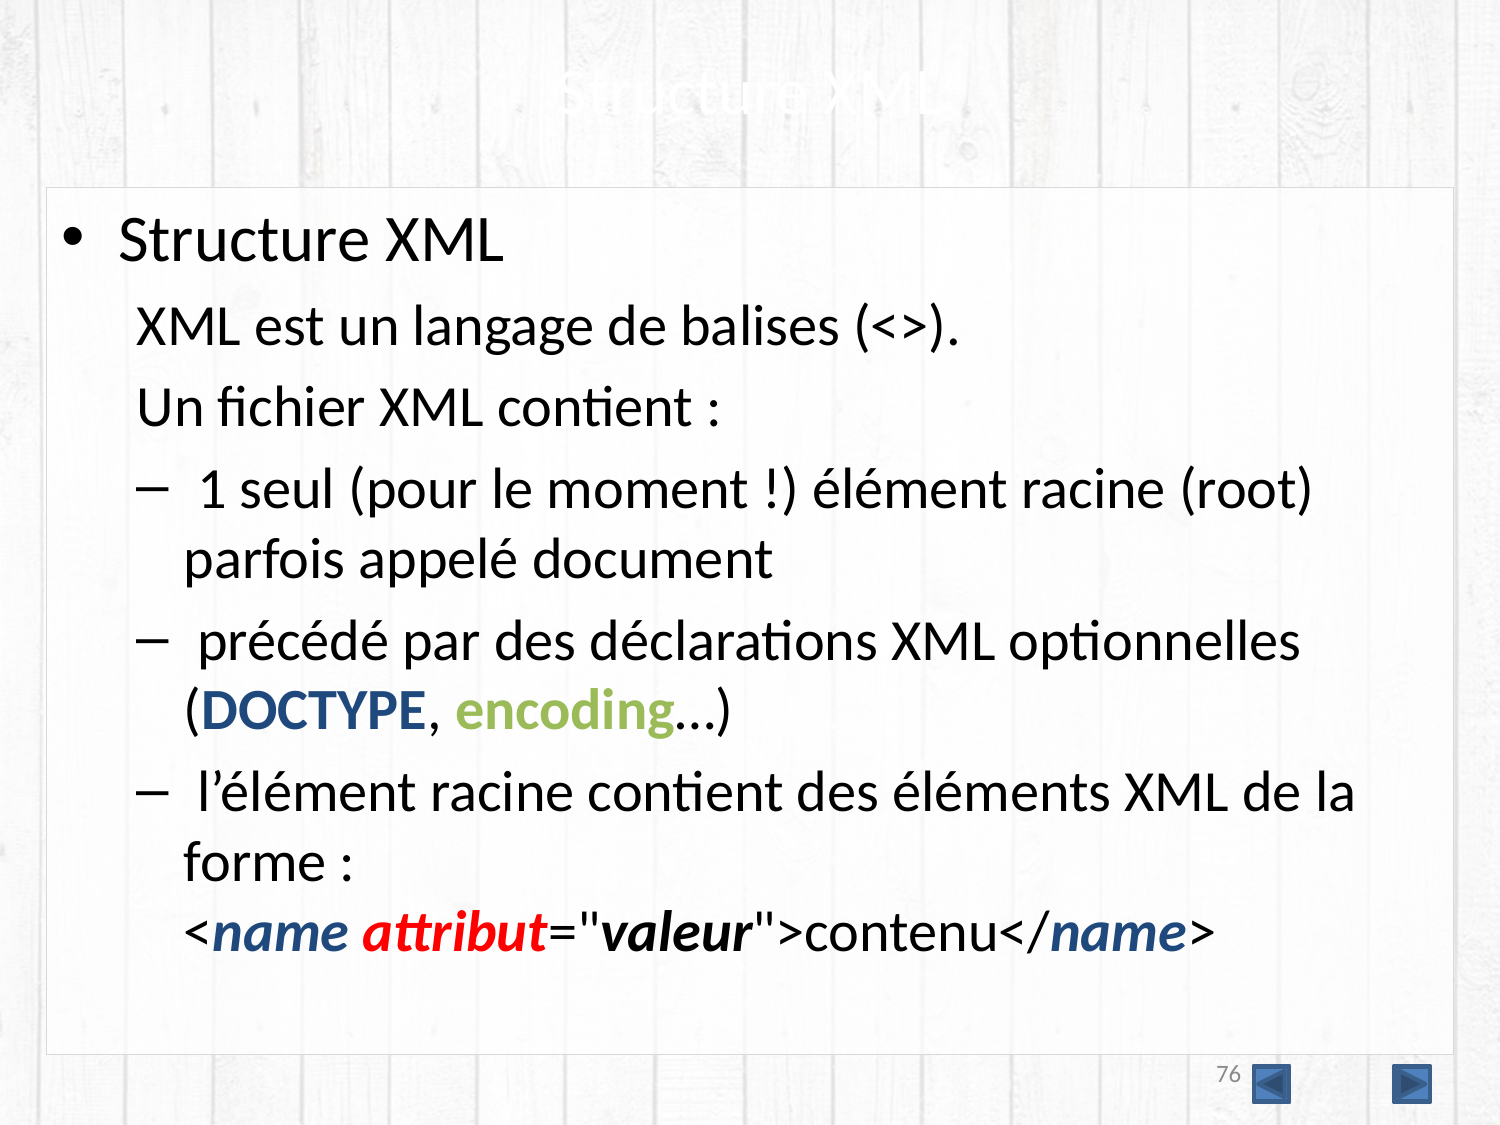

# Structure XML
Structure XML
XML est un langage de balises (<>).
Un fichier XML contient :
 1 seul (pour le moment !) élément racine (root) parfois appelé document
 précédé par des déclarations XML optionnelles (DOCTYPE, encoding…)
 l’élément racine contient des éléments XML de la forme :
<name attribut="valeur">contenu</name>
76